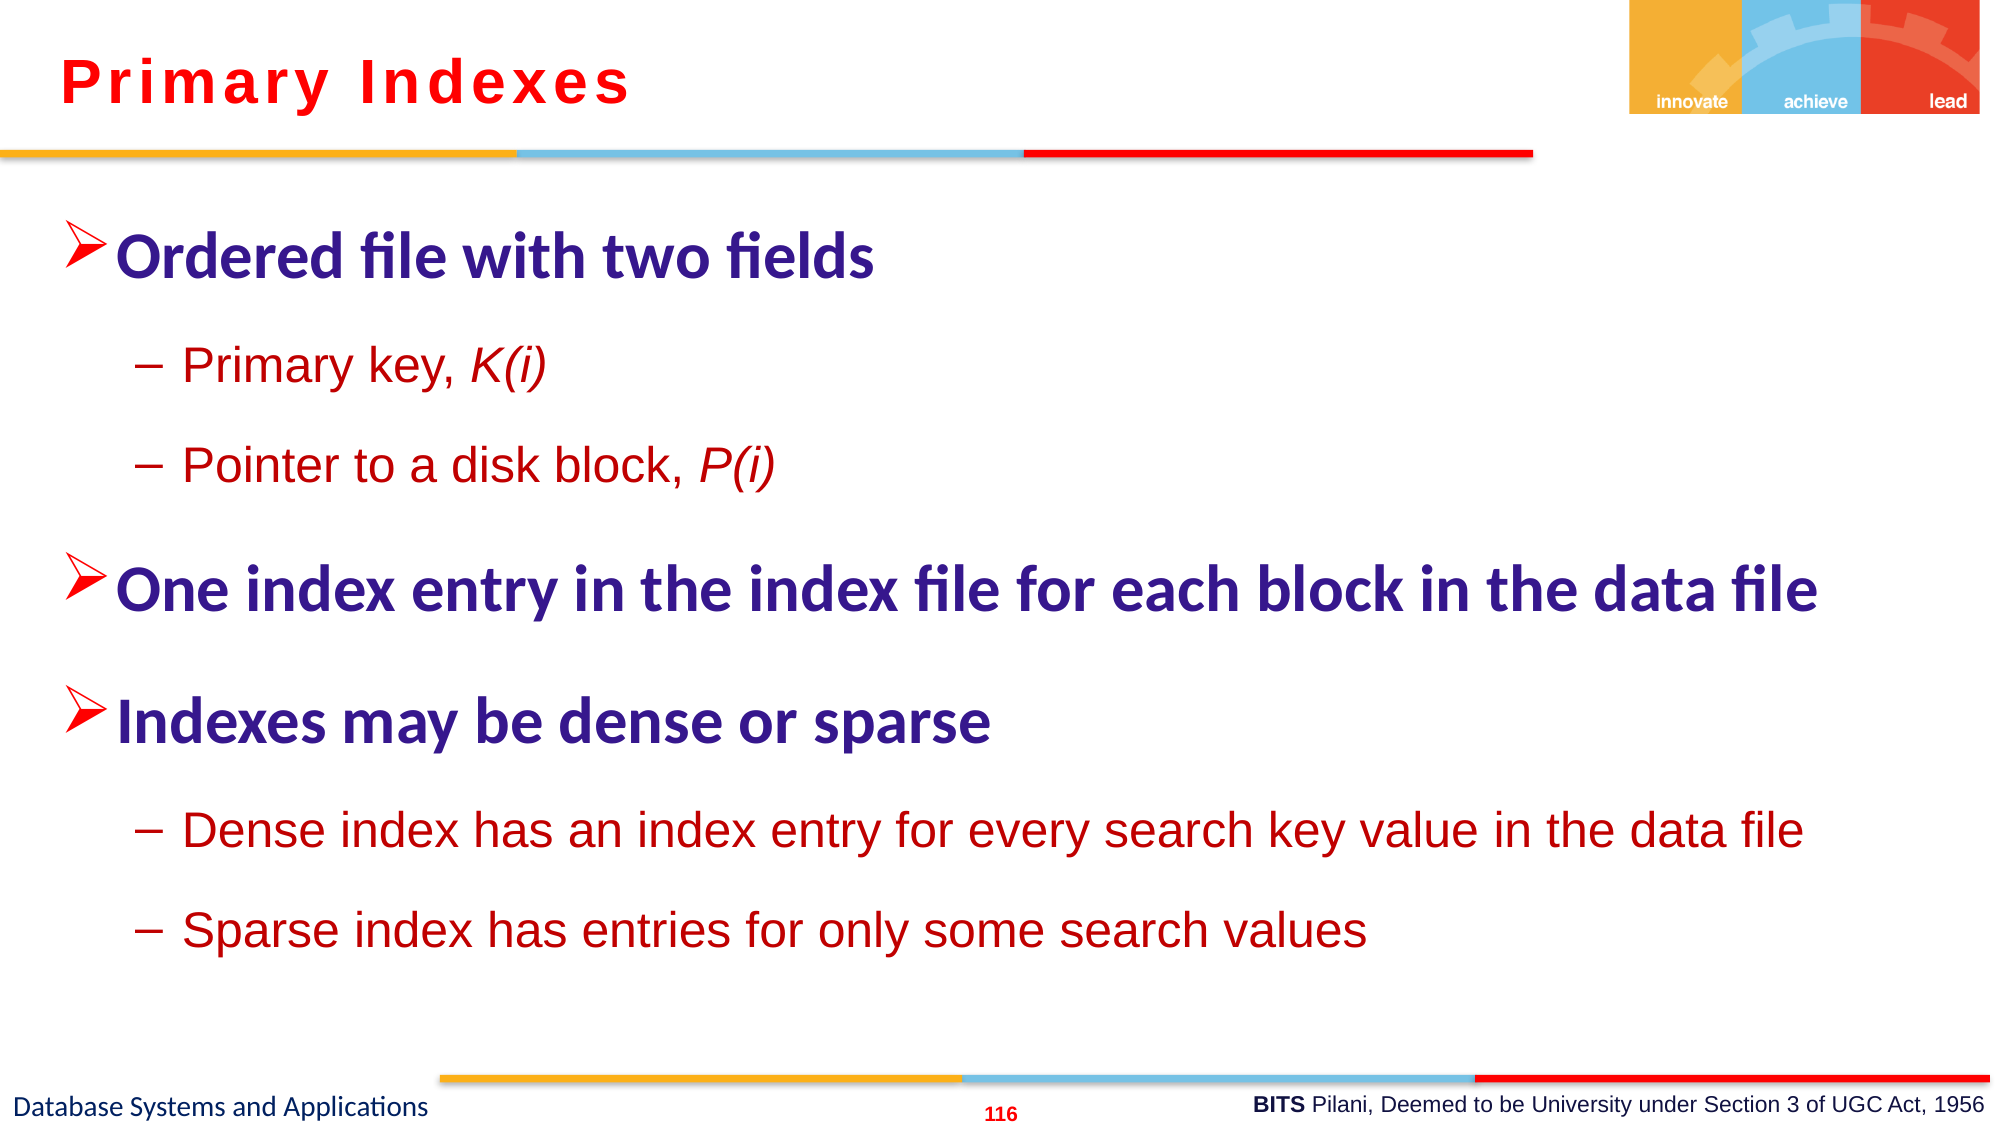

Primary Indexes
Ordered file with two fields
Primary key, K(i)
Pointer to a disk block, P(i)
One index entry in the index file for each block in the data file
Indexes may be dense or sparse
Dense index has an index entry for every search key value in the data file
Sparse index has entries for only some search values